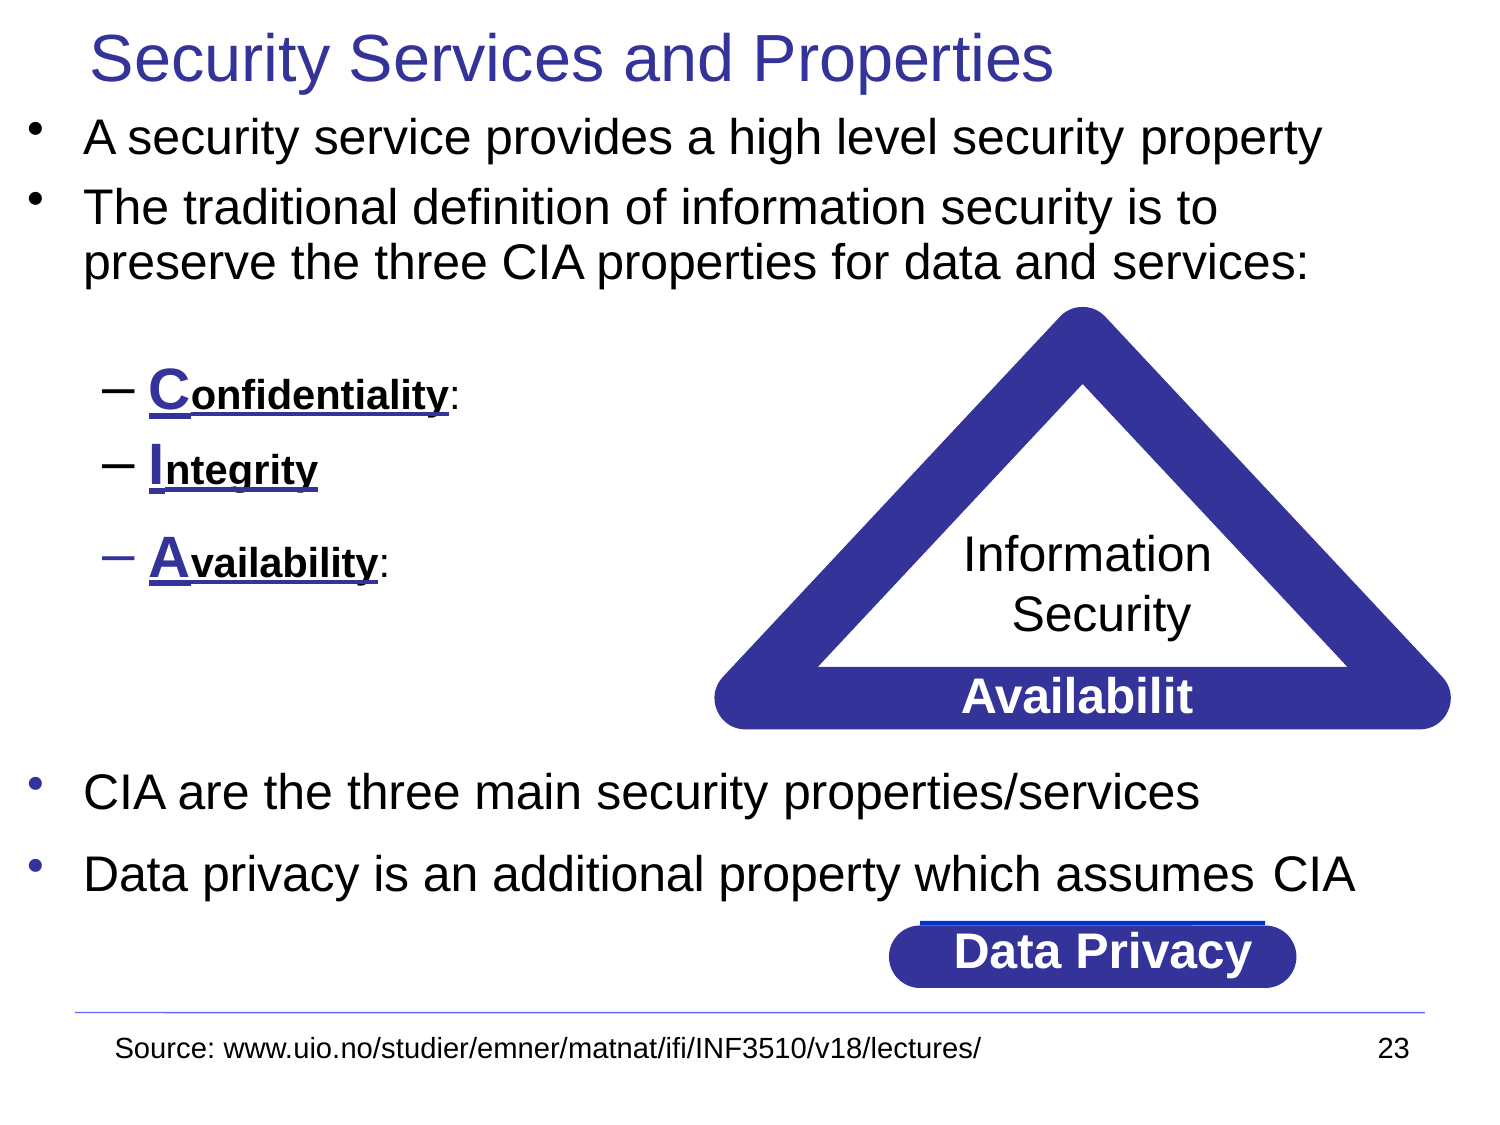

# Security Services and Properties
A security service provides a high level security property
The traditional definition of information security is to  preserve the three CIA properties for data and services:

Confidentiality:
Integrity
Availability:
Information  Security
Availability
CIA are the three main security properties/services
Data privacy is an additional property which assumes CIA
Data Privacy

Source: www.uio.no/studier/emner/matnat/ifi/INF3510/v18/lectures/
23